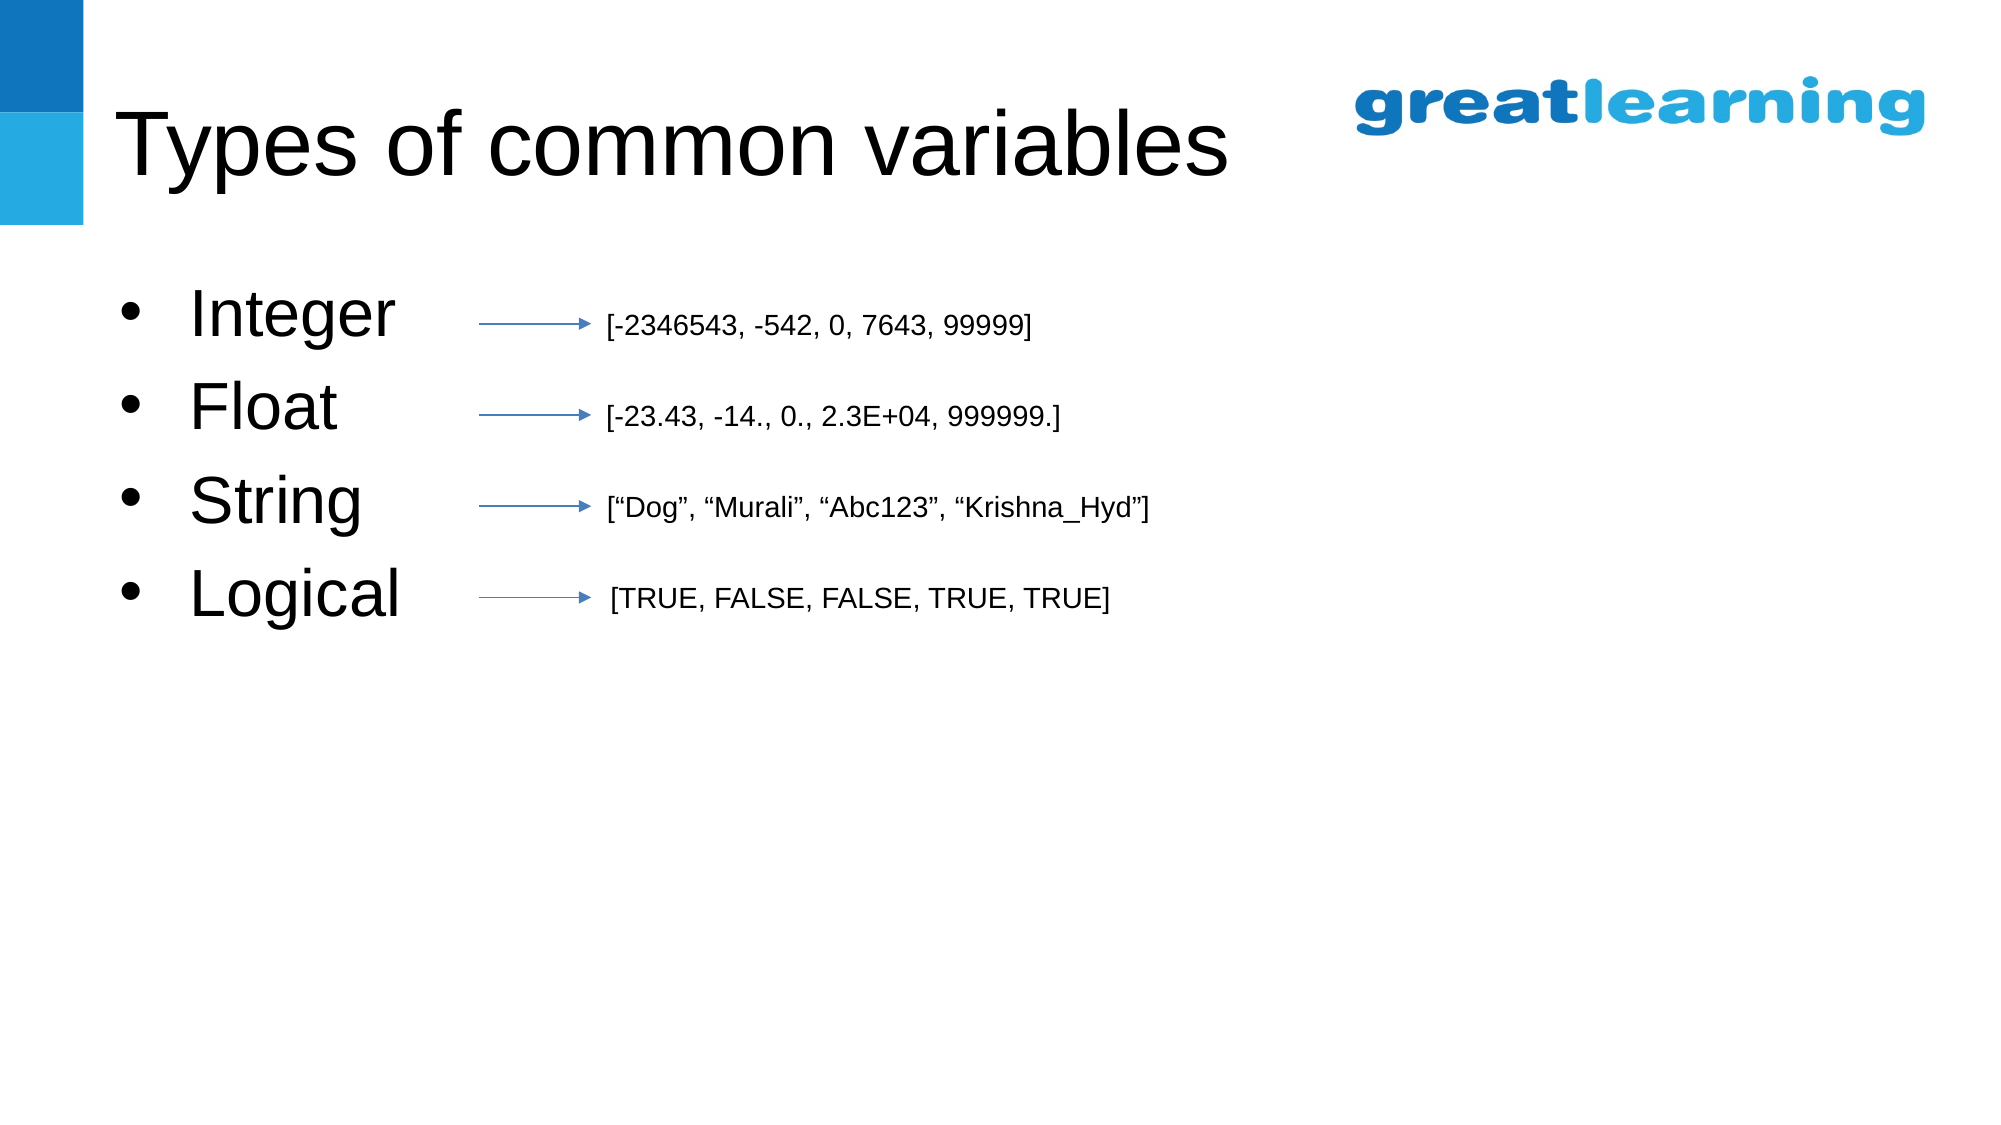

# Types of common variables
Integer
Float
String
Logical
[-2346543, -542, 0, 7643, 99999]
[-23.43, -14., 0., 2.3E+04, 999999.]
[“Dog”, “Murali”, “Abc123”, “Krishna_Hyd”]
[TRUE, FALSE, FALSE, TRUE, TRUE]